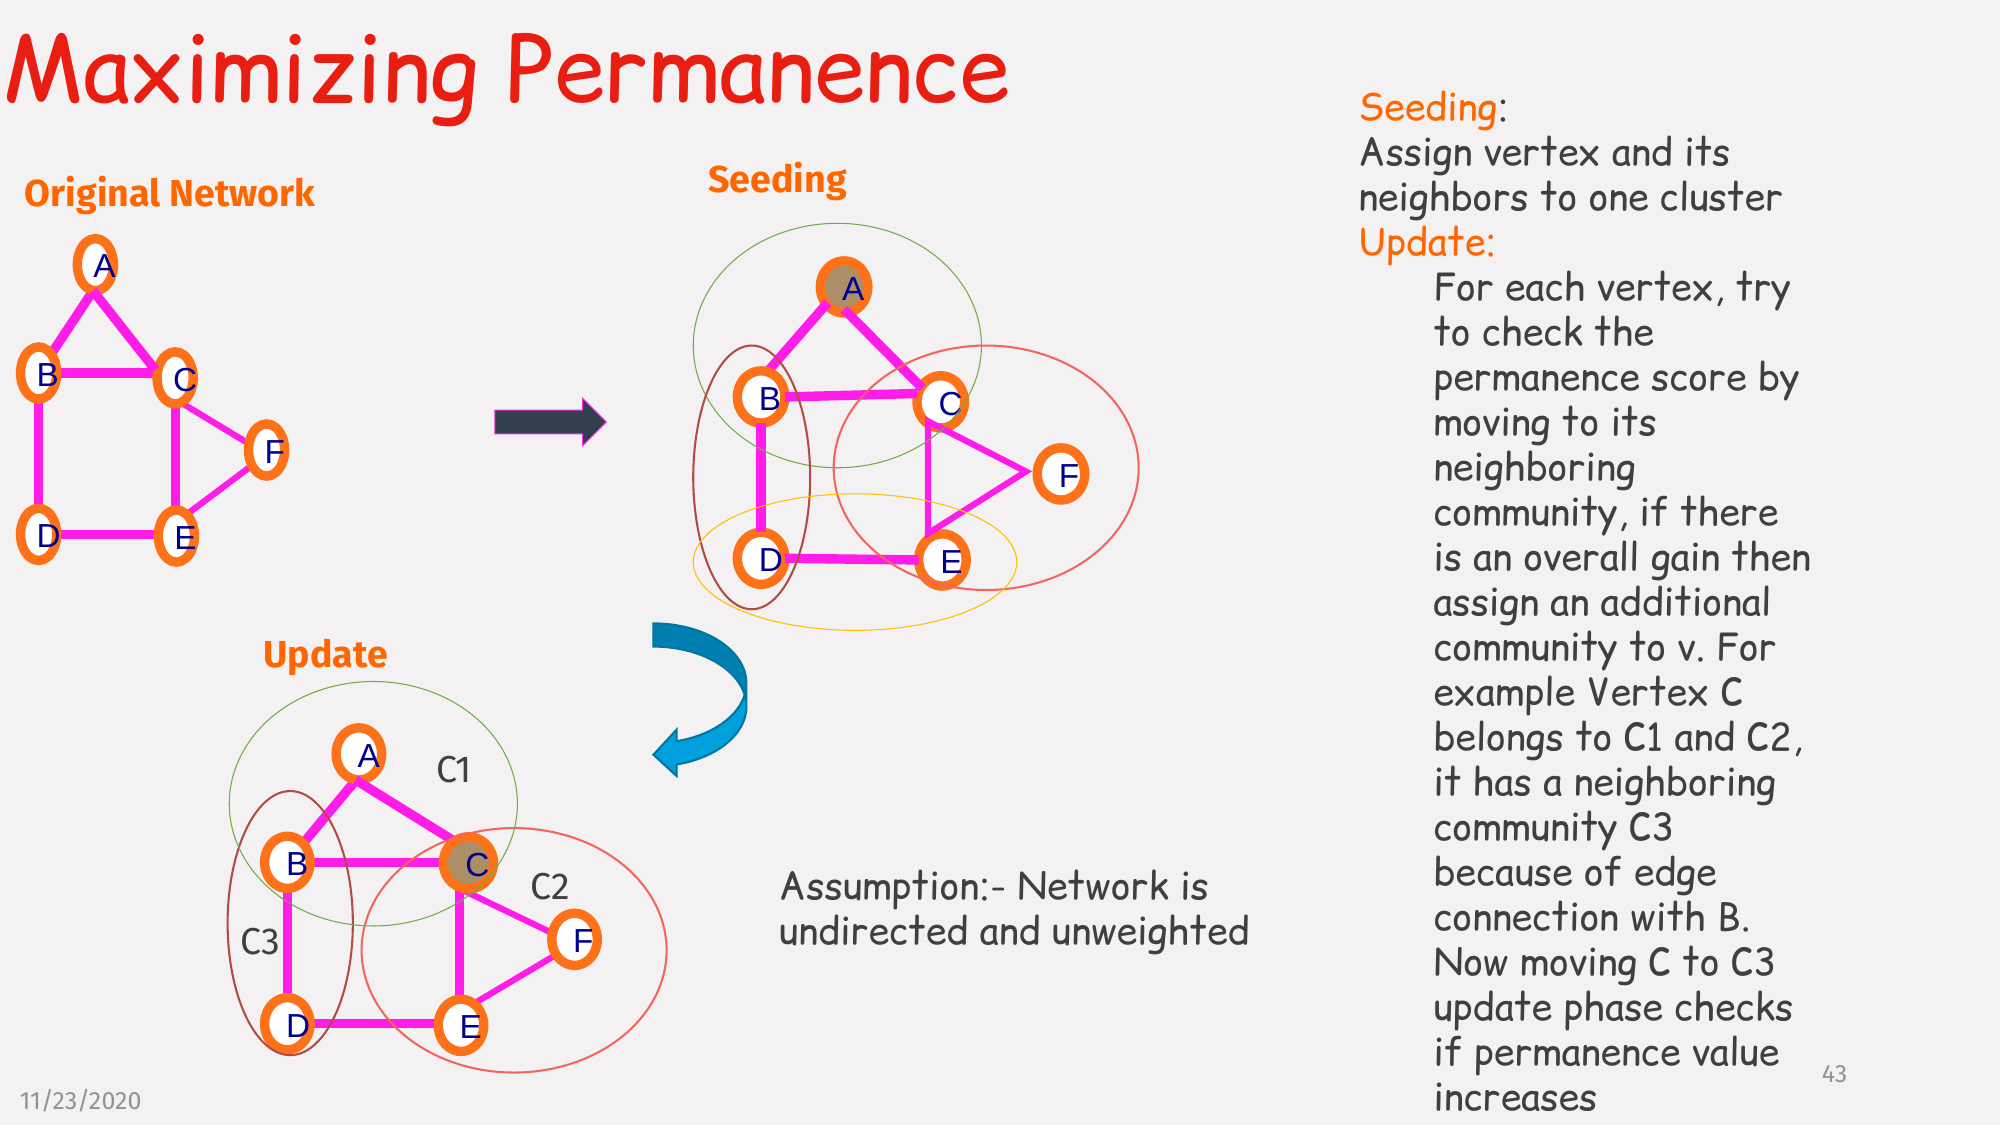

# Maximizing Permanence
Seeding:
Assign vertex and its neighbors to one cluster
Update:
For each vertex, try to check the permanence score by moving to its neighboring community, if there is an overall gain then assign an additional community to v. For example Vertex C belongs to C1 and C2, it has a neighboring community C3 because of edge connection with B. Now moving C to C3 update phase checks if permanence value increases

Seeding
A
B
C
F
D
E

Original Network
A
B
C

F
D
E
Update
A
B

F
D
E

C1

C
C2
C3
Assumption:- Network is undirected and unweighted
43
11/23/2020